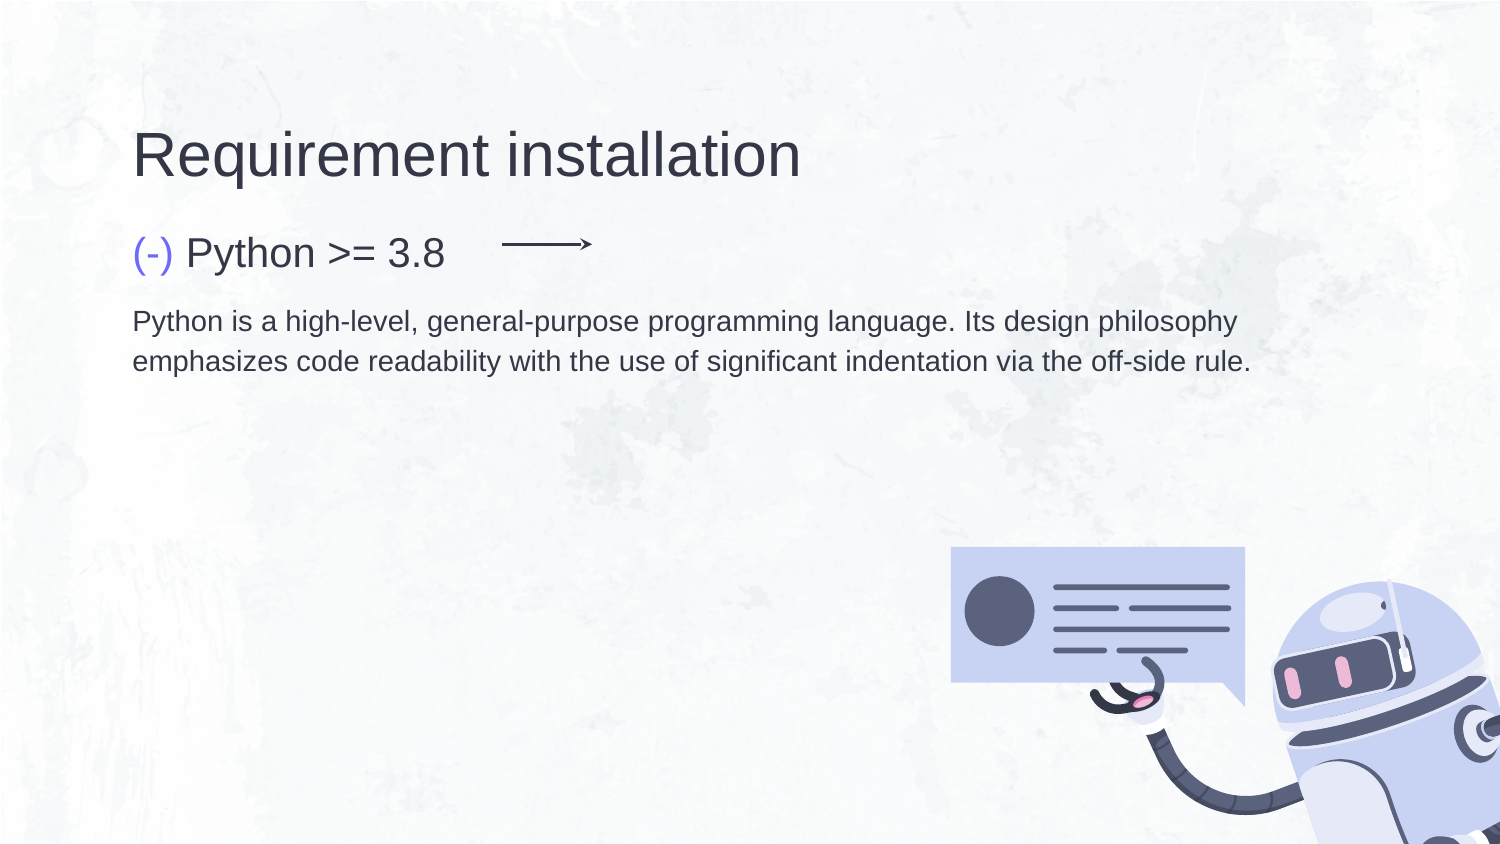

# Requirement installation
(-) Python >= 3.8
Python is a high-level, general-purpose programming language. Its design philosophy emphasizes code readability with the use of significant indentation via the off-side rule.